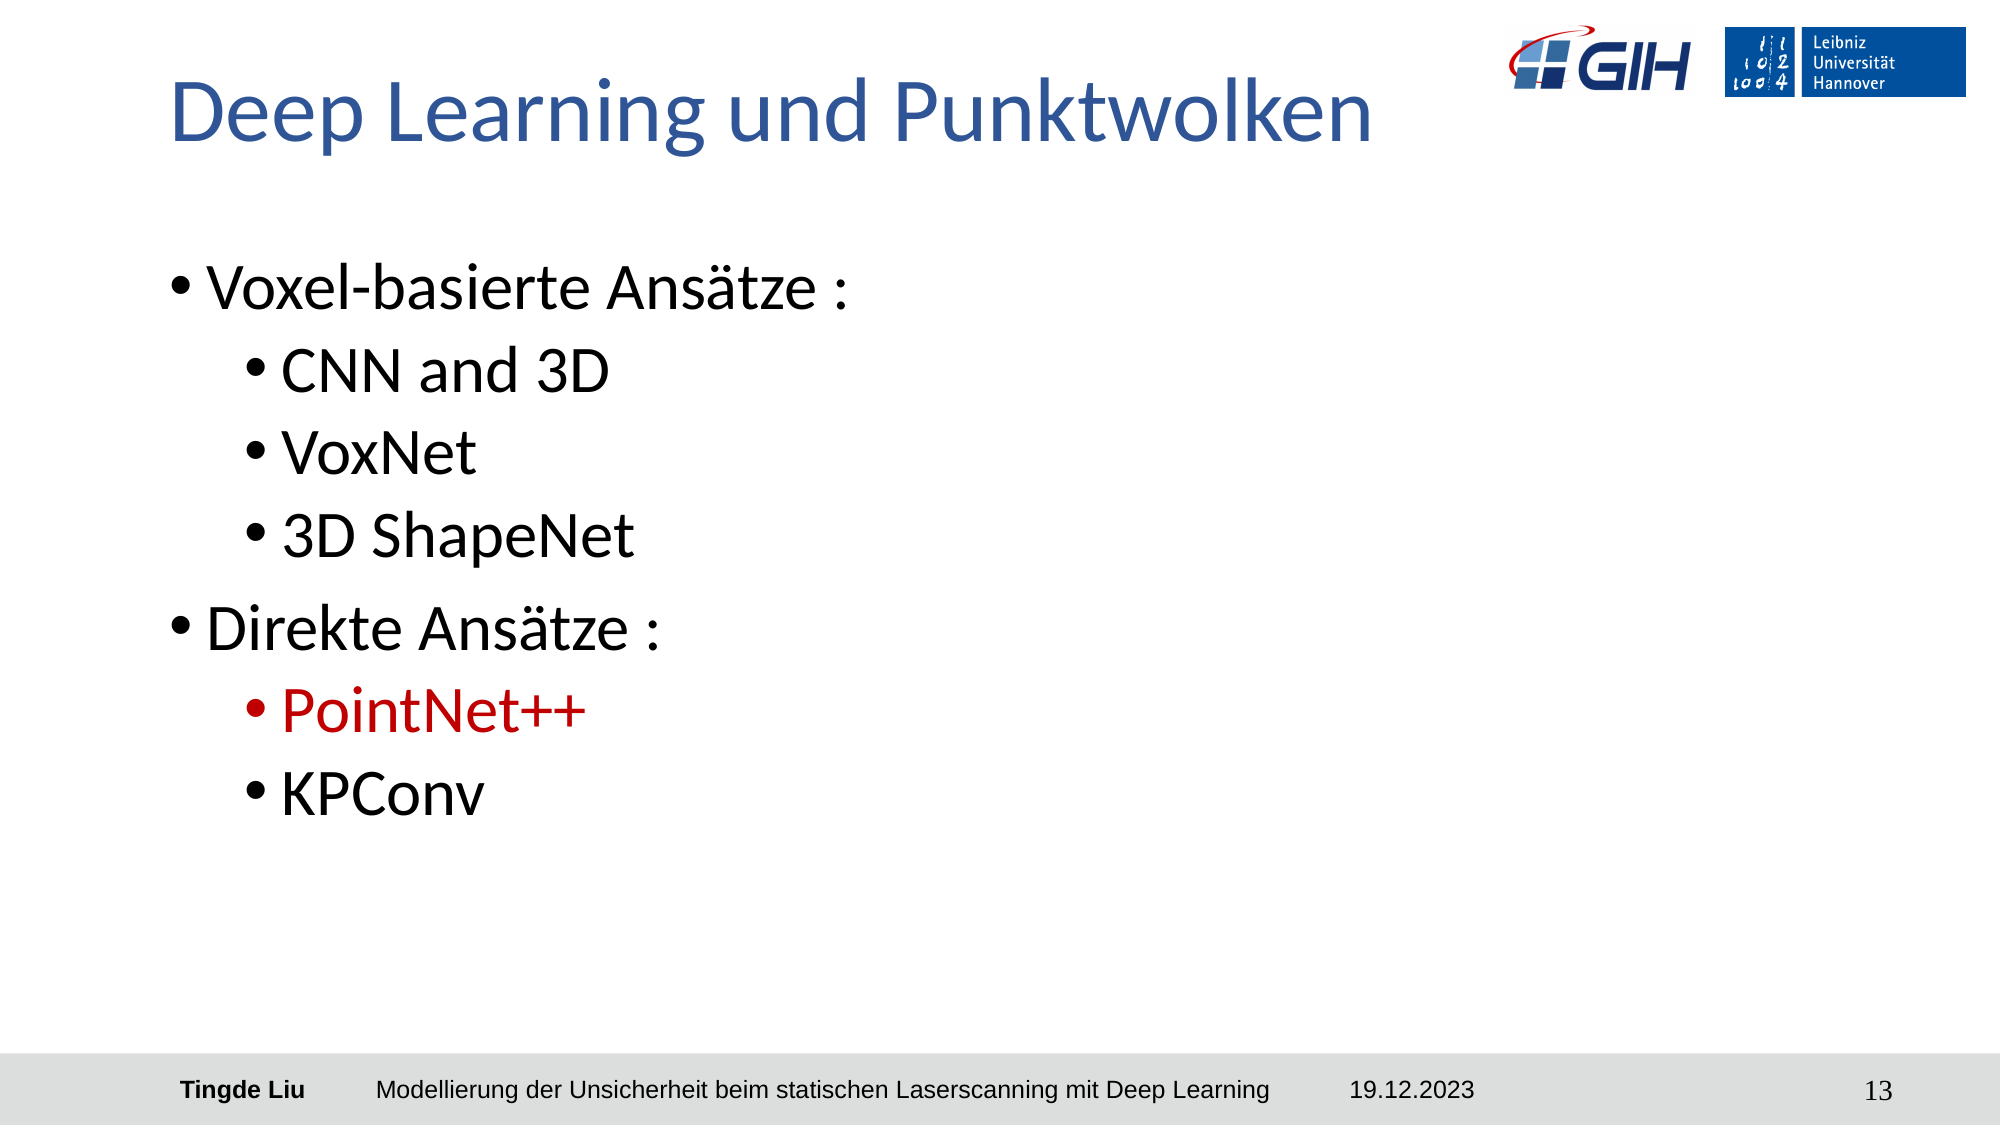

# Deep Learning und Punktwolken
Voxel-basierte Ansätze :
CNN and 3D
VoxNet
3D ShapeNet
Direkte Ansätze :
PointNet++
KPConv
13